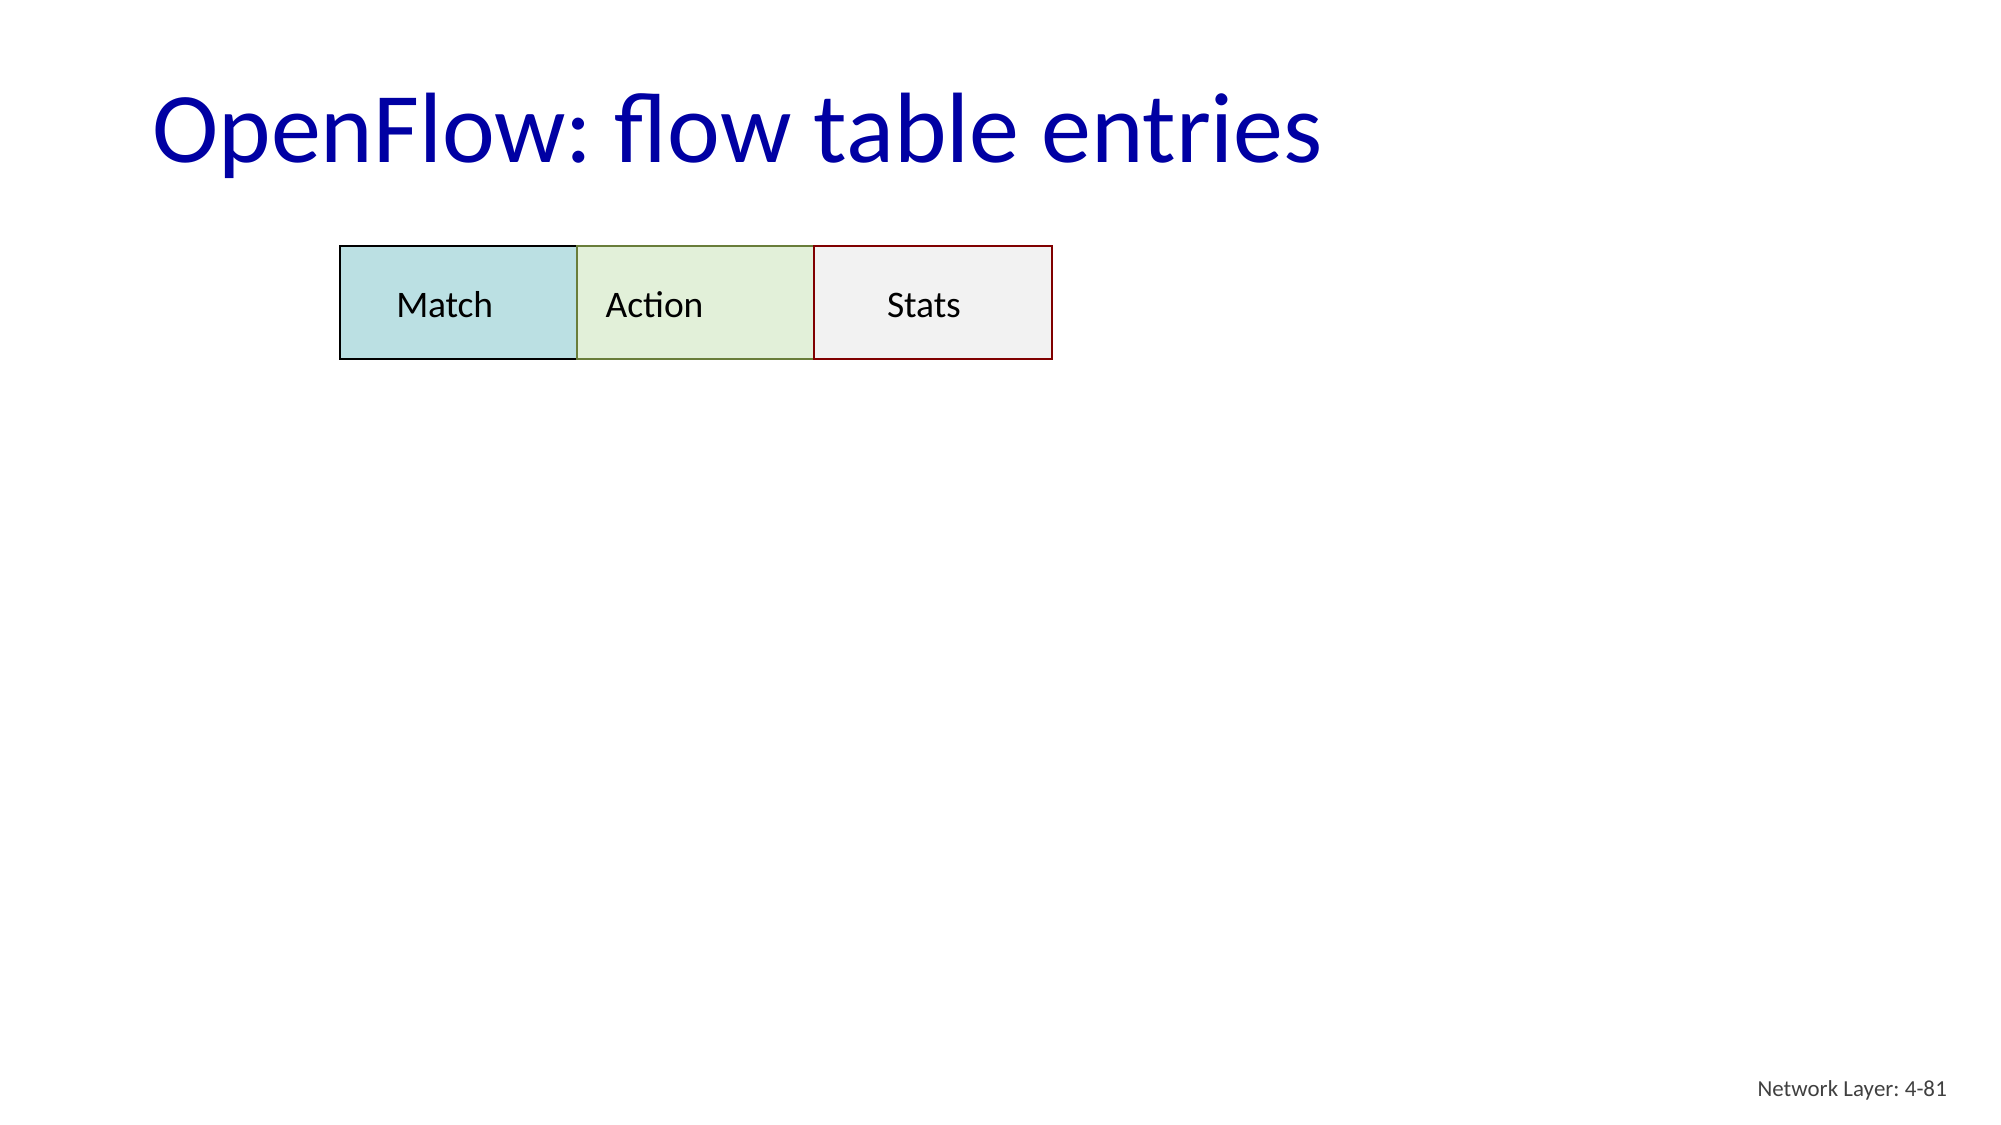

# OpenFlow: flow table entries

Action
Stats
Match
Network Layer: 4-81